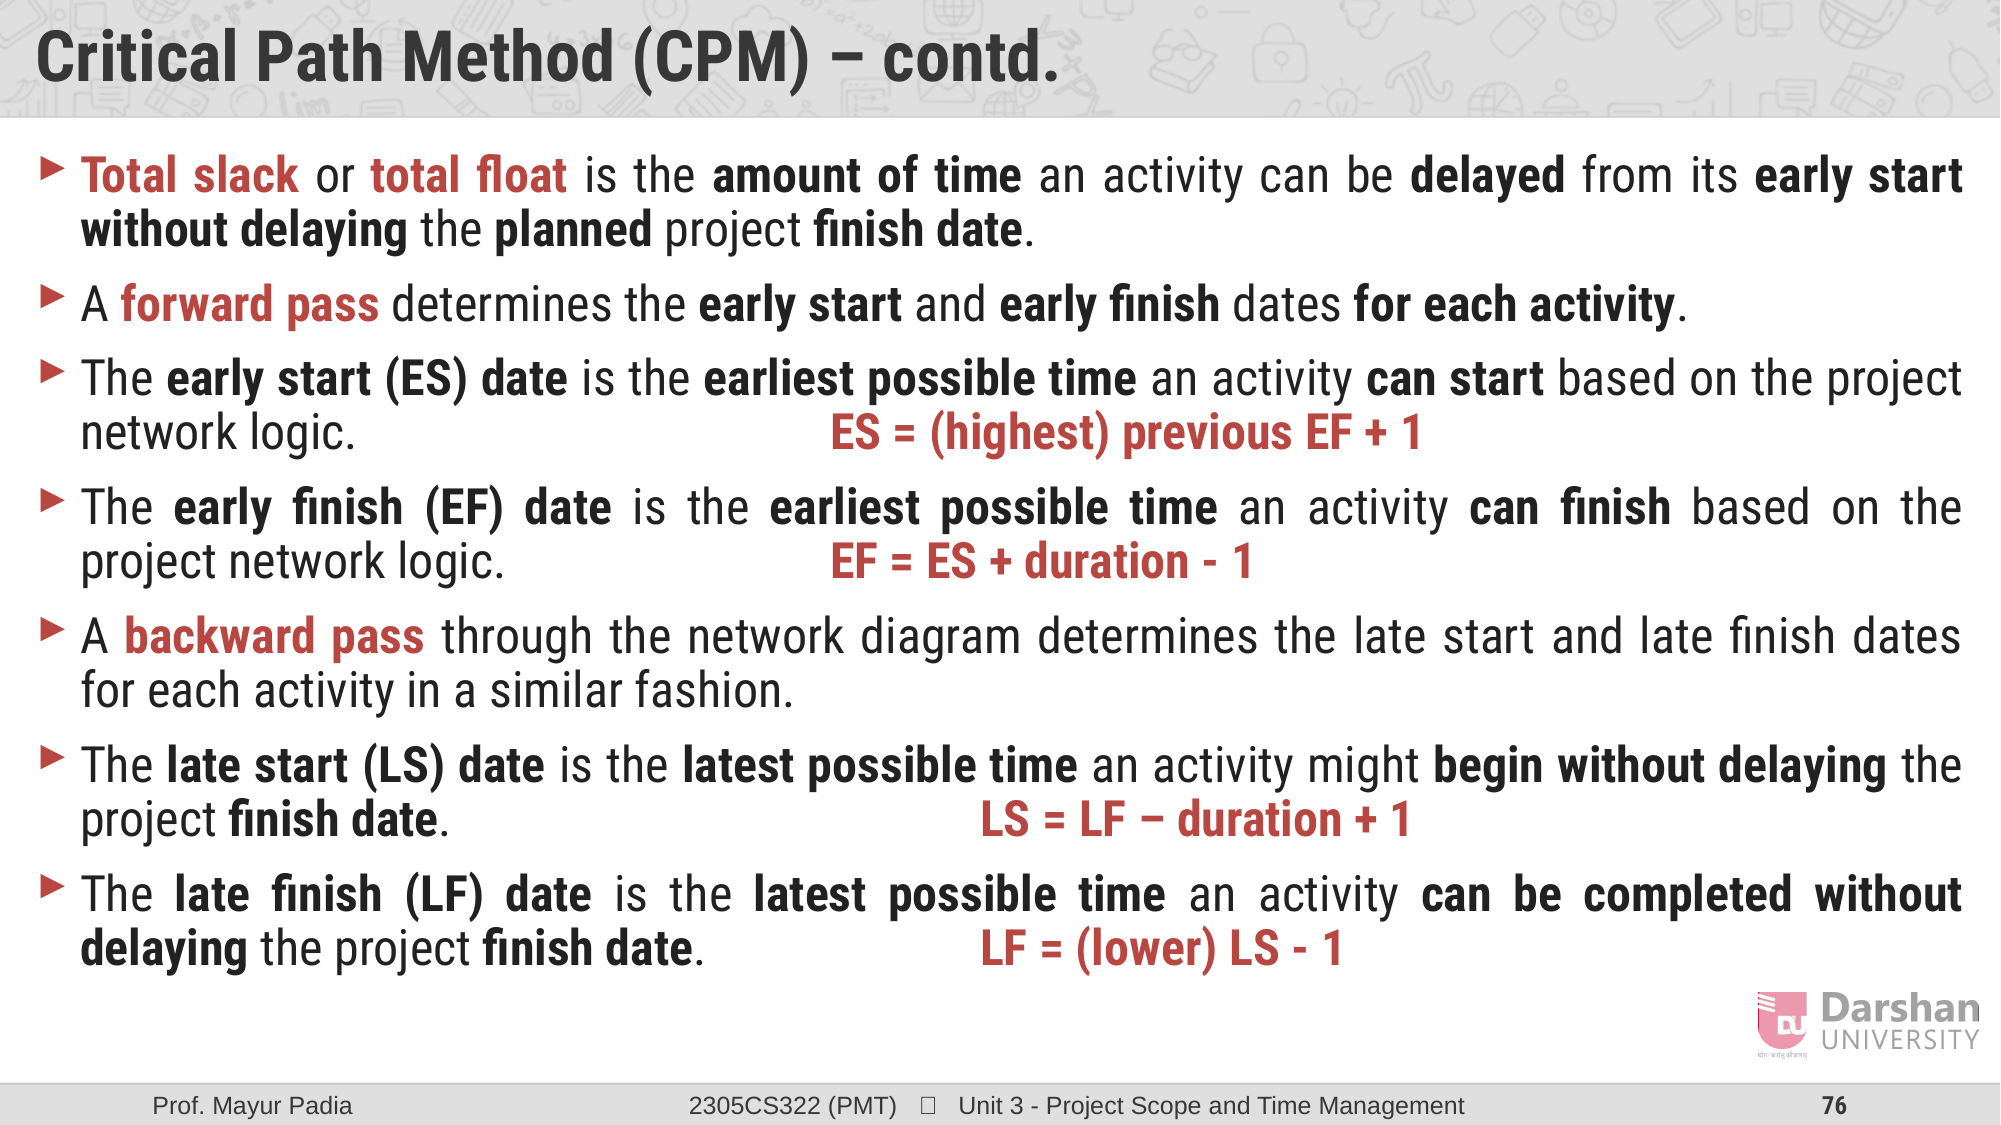

# Critical Path Method (CPM) – contd.
Total slack or total float is the amount of time an activity can be delayed from its early start without delaying the planned project finish date.
A forward pass determines the early start and early finish dates for each activity.
The early start (ES) date is the earliest possible time an activity can start based on the project network logic. 				ES = (highest) previous EF + 1
The early finish (EF) date is the earliest possible time an activity can finish based on the project network logic. 			EF = ES + duration - 1
A backward pass through the network diagram determines the late start and late finish dates for each activity in a similar fashion.
The late start (LS) date is the latest possible time an activity might begin without delaying the project finish date. 				LS = LF – duration + 1
The late finish (LF) date is the latest possible time an activity can be completed without delaying the project finish date.		LF = (lower) LS - 1